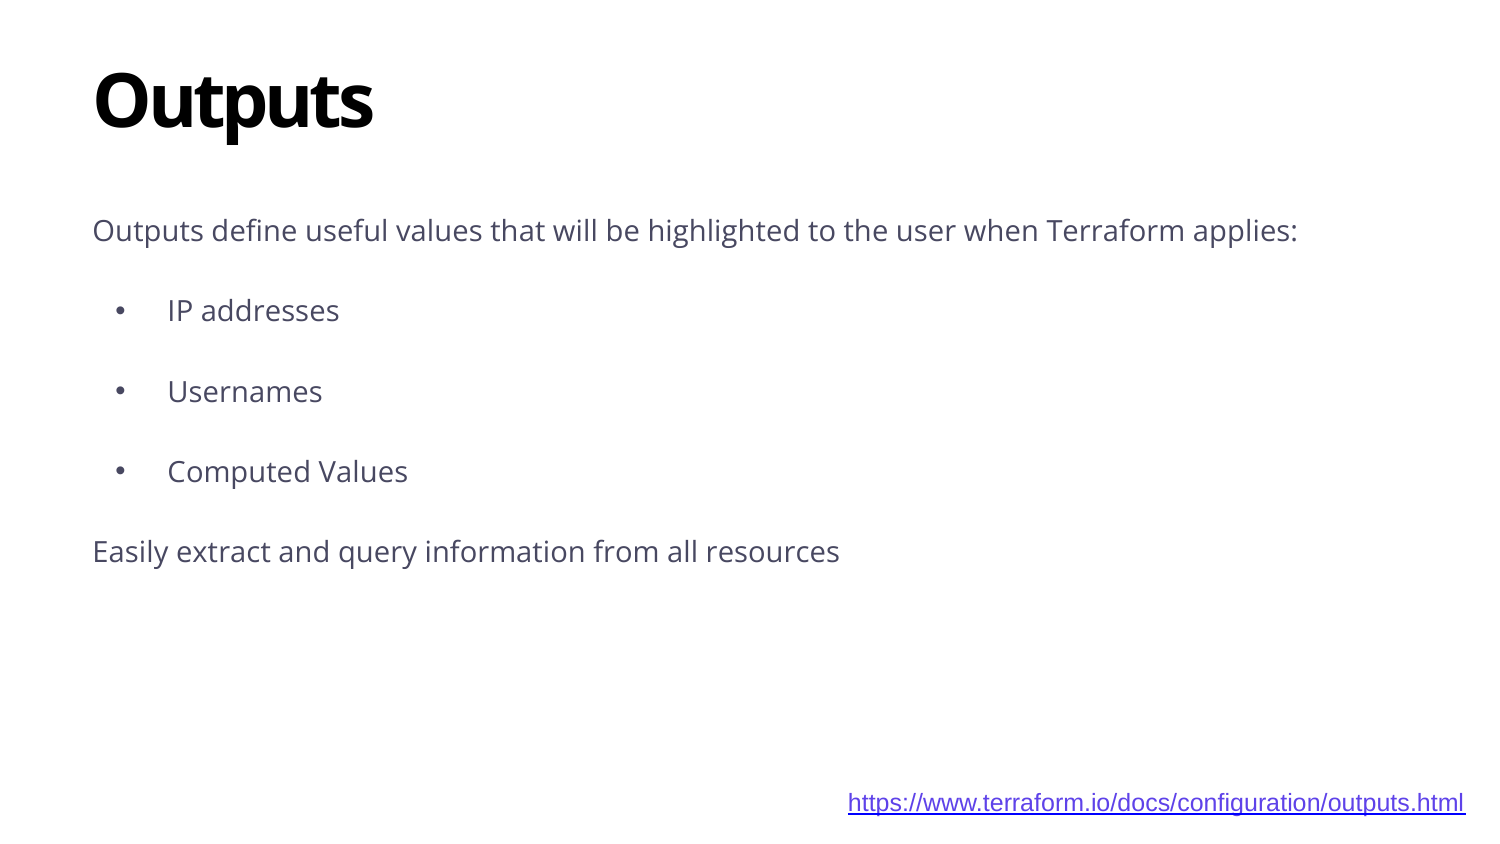

# Outputs
Outputs define useful values that will be highlighted to the user when Terraform applies:
IP addresses
Usernames
Computed Values
Easily extract and query information from all resources
https://www.terraform.io/docs/configuration/outputs.html